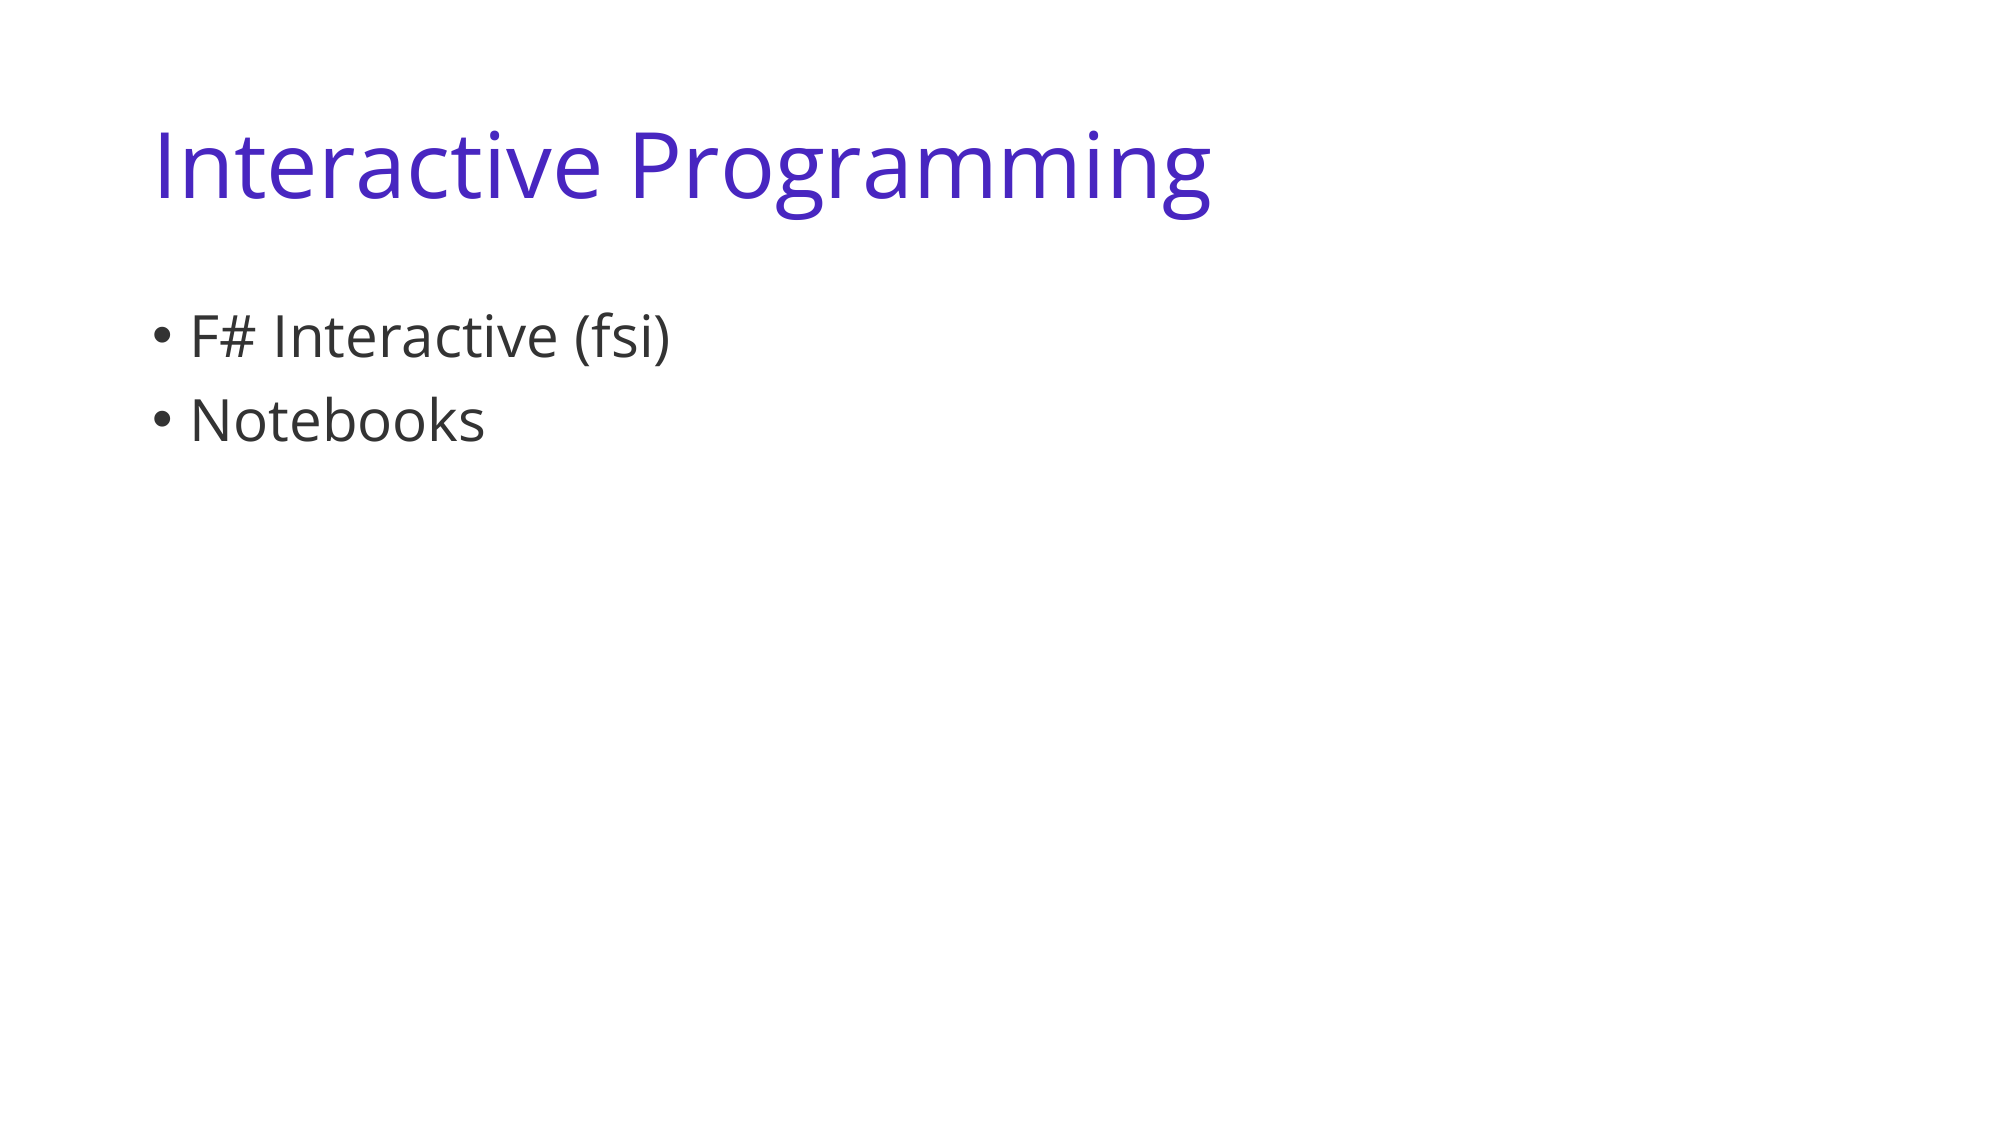

# Interactive Programming
F# Interactive (fsi)
Notebooks